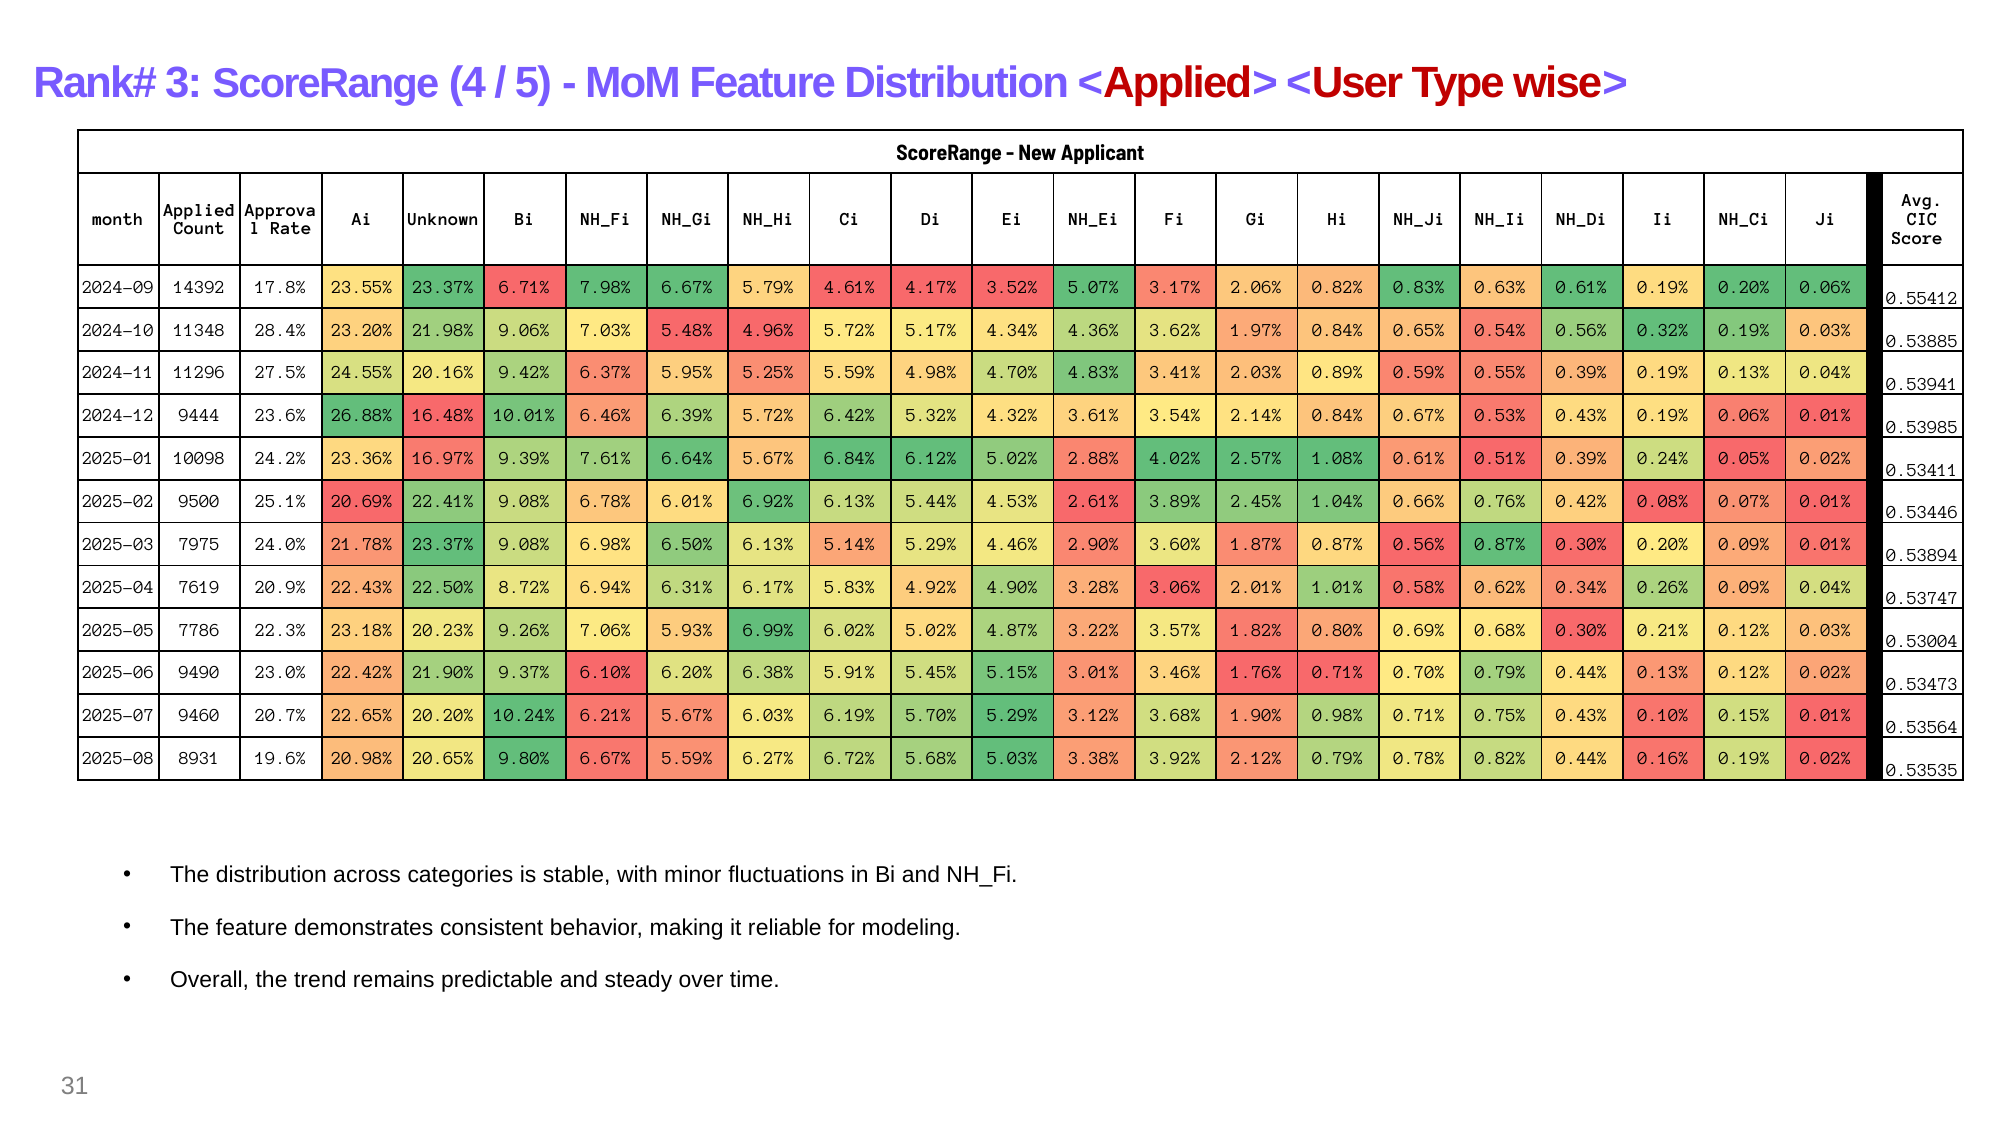

# Rank# 3: ScoreRange (4 / 5) - MoM Feature Distribution <Applied> <User Type wise>​
| ScoreRange - New Applicant |  |  |  |  |  |  |  |  |  |  |  |  |  |  |  |  |  |  |  |  |  |  |  |
| --- | --- | --- | --- | --- | --- | --- | --- | --- | --- | --- | --- | --- | --- | --- | --- | --- | --- | --- | --- | --- | --- | --- | --- |
| month | Applied Count | Approval Rate | Ai | Unknown | Bi | NH\_Fi | NH\_Gi | NH\_Hi | Ci | Di | Ei | NH\_Ei | Fi | Gi | Hi | NH\_Ji | NH\_Ii | NH\_Di | Ii | NH\_Ci | Ji |  | Avg. CIC Score |
| 2024-09 | 14392 | 17.8% | 23.55% | 23.37% | 6.71% | 7.98% | 6.67% | 5.79% | 4.61% | 4.17% | 3.52% | 5.07% | 3.17% | 2.06% | 0.82% | 0.83% | 0.63% | 0.61% | 0.19% | 0.20% | 0.06% |  | 0.55412 |
| 2024-10 | 11348 | 28.4% | 23.20% | 21.98% | 9.06% | 7.03% | 5.48% | 4.96% | 5.72% | 5.17% | 4.34% | 4.36% | 3.62% | 1.97% | 0.84% | 0.65% | 0.54% | 0.56% | 0.32% | 0.19% | 0.03% |  | 0.53885 |
| 2024-11 | 11296 | 27.5% | 24.55% | 20.16% | 9.42% | 6.37% | 5.95% | 5.25% | 5.59% | 4.98% | 4.70% | 4.83% | 3.41% | 2.03% | 0.89% | 0.59% | 0.55% | 0.39% | 0.19% | 0.13% | 0.04% |  | 0.53941 |
| 2024-12 | 9444 | 23.6% | 26.88% | 16.48% | 10.01% | 6.46% | 6.39% | 5.72% | 6.42% | 5.32% | 4.32% | 3.61% | 3.54% | 2.14% | 0.84% | 0.67% | 0.53% | 0.43% | 0.19% | 0.06% | 0.01% |  | 0.53985 |
| 2025-01 | 10098 | 24.2% | 23.36% | 16.97% | 9.39% | 7.61% | 6.64% | 5.67% | 6.84% | 6.12% | 5.02% | 2.88% | 4.02% | 2.57% | 1.08% | 0.61% | 0.51% | 0.39% | 0.24% | 0.05% | 0.02% |  | 0.53411 |
| 2025-02 | 9500 | 25.1% | 20.69% | 22.41% | 9.08% | 6.78% | 6.01% | 6.92% | 6.13% | 5.44% | 4.53% | 2.61% | 3.89% | 2.45% | 1.04% | 0.66% | 0.76% | 0.42% | 0.08% | 0.07% | 0.01% |  | 0.53446 |
| 2025-03 | 7975 | 24.0% | 21.78% | 23.37% | 9.08% | 6.98% | 6.50% | 6.13% | 5.14% | 5.29% | 4.46% | 2.90% | 3.60% | 1.87% | 0.87% | 0.56% | 0.87% | 0.30% | 0.20% | 0.09% | 0.01% |  | 0.53894 |
| 2025-04 | 7619 | 20.9% | 22.43% | 22.50% | 8.72% | 6.94% | 6.31% | 6.17% | 5.83% | 4.92% | 4.90% | 3.28% | 3.06% | 2.01% | 1.01% | 0.58% | 0.62% | 0.34% | 0.26% | 0.09% | 0.04% |  | 0.53747 |
| 2025-05 | 7786 | 22.3% | 23.18% | 20.23% | 9.26% | 7.06% | 5.93% | 6.99% | 6.02% | 5.02% | 4.87% | 3.22% | 3.57% | 1.82% | 0.80% | 0.69% | 0.68% | 0.30% | 0.21% | 0.12% | 0.03% |  | 0.53004 |
| 2025-06 | 9490 | 23.0% | 22.42% | 21.90% | 9.37% | 6.10% | 6.20% | 6.38% | 5.91% | 5.45% | 5.15% | 3.01% | 3.46% | 1.76% | 0.71% | 0.70% | 0.79% | 0.44% | 0.13% | 0.12% | 0.02% |  | 0.53473 |
| 2025-07 | 9460 | 20.7% | 22.65% | 20.20% | 10.24% | 6.21% | 5.67% | 6.03% | 6.19% | 5.70% | 5.29% | 3.12% | 3.68% | 1.90% | 0.98% | 0.71% | 0.75% | 0.43% | 0.10% | 0.15% | 0.01% |  | 0.53564 |
| 2025-08 | 8931 | 19.6% | 20.98% | 20.65% | 9.80% | 6.67% | 5.59% | 6.27% | 6.72% | 5.68% | 5.03% | 3.38% | 3.92% | 2.12% | 0.79% | 0.78% | 0.82% | 0.44% | 0.16% | 0.19% | 0.02% |  | 0.53535 |
The distribution across categories is stable, with minor fluctuations in Bi and NH_Fi.
The feature demonstrates consistent behavior, making it reliable for modeling.
Overall, the trend remains predictable and steady over time.

31